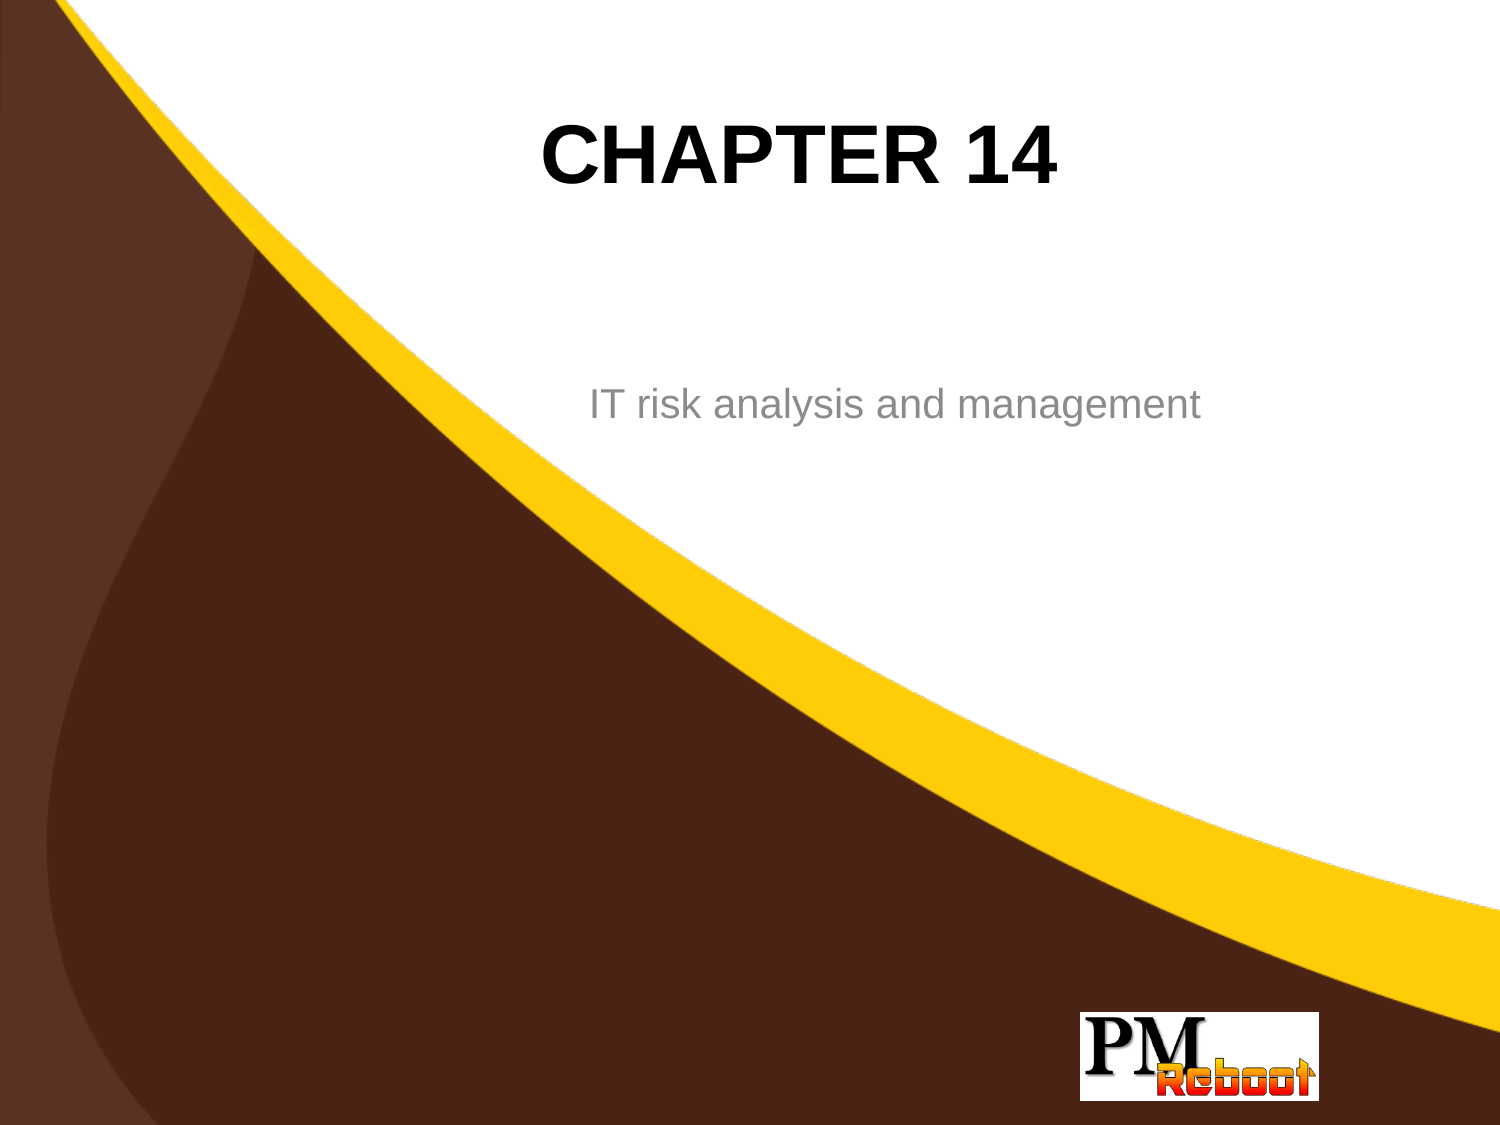

# Chapter 14
IT risk analysis and management